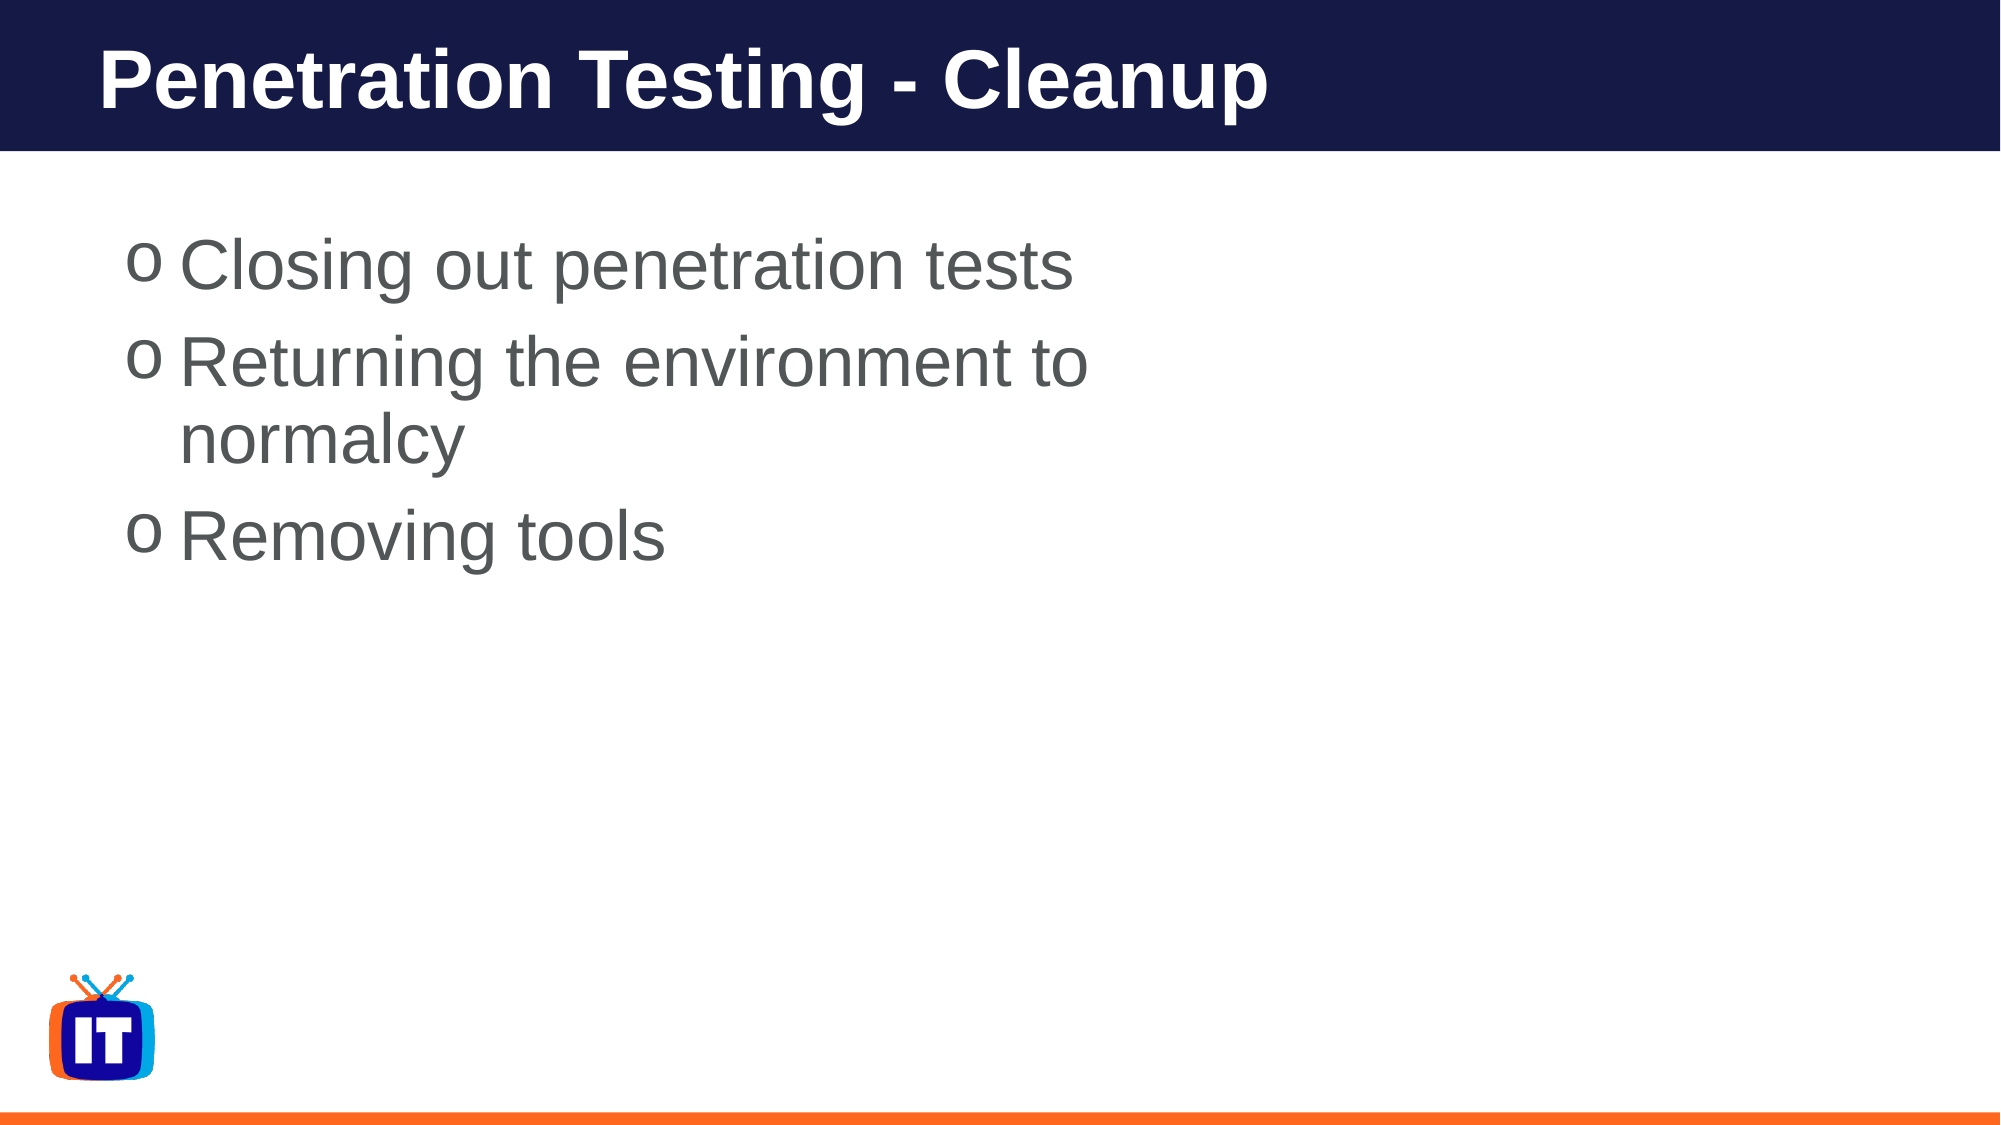

# Penetration Testing - Cleanup

Closing out penetration tests
Returning the environment to
normalcy
Removing tools